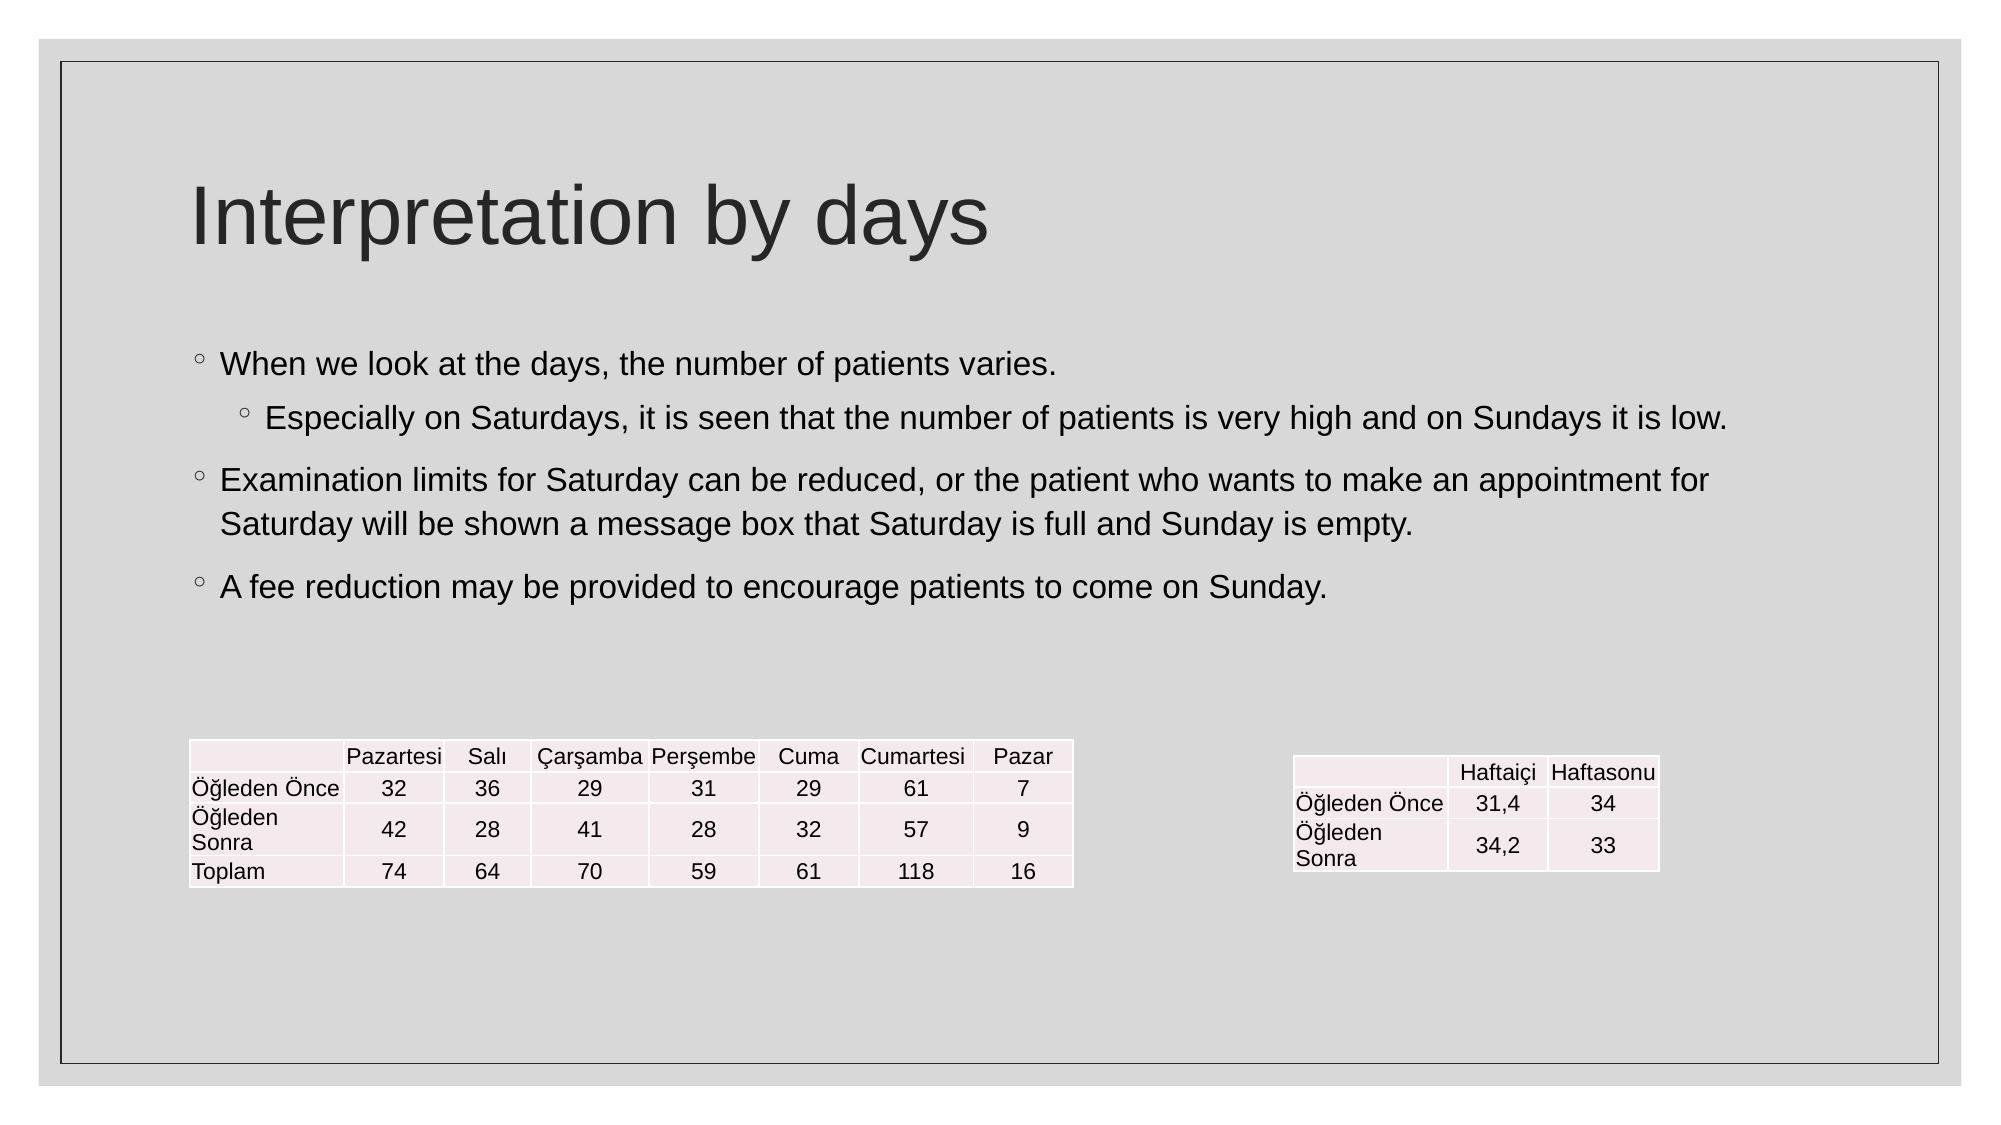

# Interpretation by days
When we look at the days, the number of patients varies.
Especially on Saturdays, it is seen that the number of patients is very high and on Sundays it is low.
Examination limits for Saturday can be reduced, or the patient who wants to make an appointment for Saturday will be shown a message box that Saturday is full and Sunday is empty.
A fee reduction may be provided to encourage patients to come on Sunday.
|  | Pazartesi | Salı | Çarşamba | Perşembe | Cuma | Cumartesi | Pazar |
| --- | --- | --- | --- | --- | --- | --- | --- |
| Öğleden Önce | 32 | 36 | 29 | 31 | 29 | 61 | 7 |
| Öğleden Sonra | 42 | 28 | 41 | 28 | 32 | 57 | 9 |
| Toplam | 74 | 64 | 70 | 59 | 61 | 118 | 16 |
|  | Haftaiçi | Haftasonu |
| --- | --- | --- |
| Öğleden Önce | 31,4 | 34 |
| Öğleden Sonra | 34,2 | 33 |